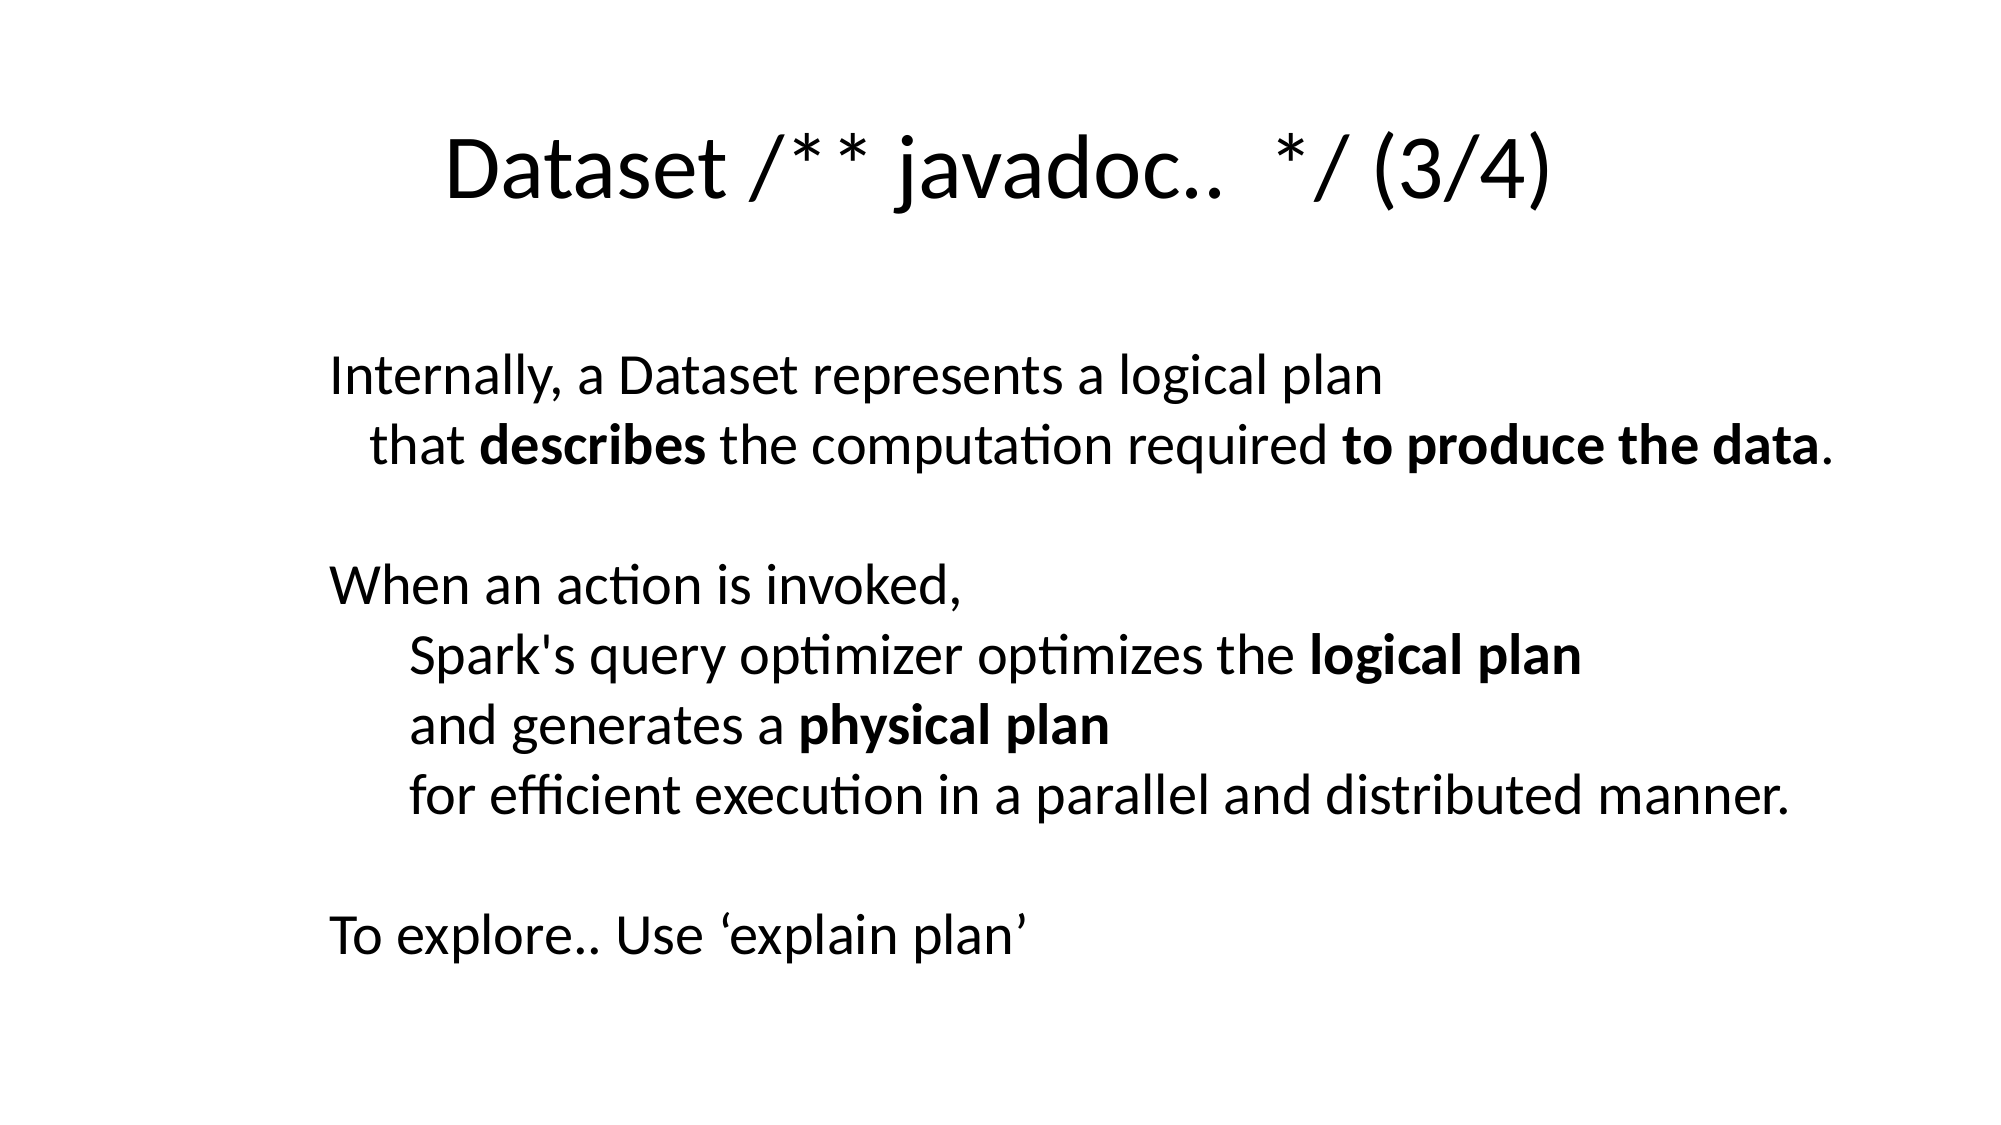

# Dataset /** javadoc..  */ (3/4)
Internally, a Dataset represents a logical plan
   that describes the computation required to produce the data.

When an action is invoked,
      Spark's query optimizer optimizes the logical plan
      and generates a physical plan
      for efficient execution in a parallel and distributed manner.

To explore.. Use ‘explain plan’